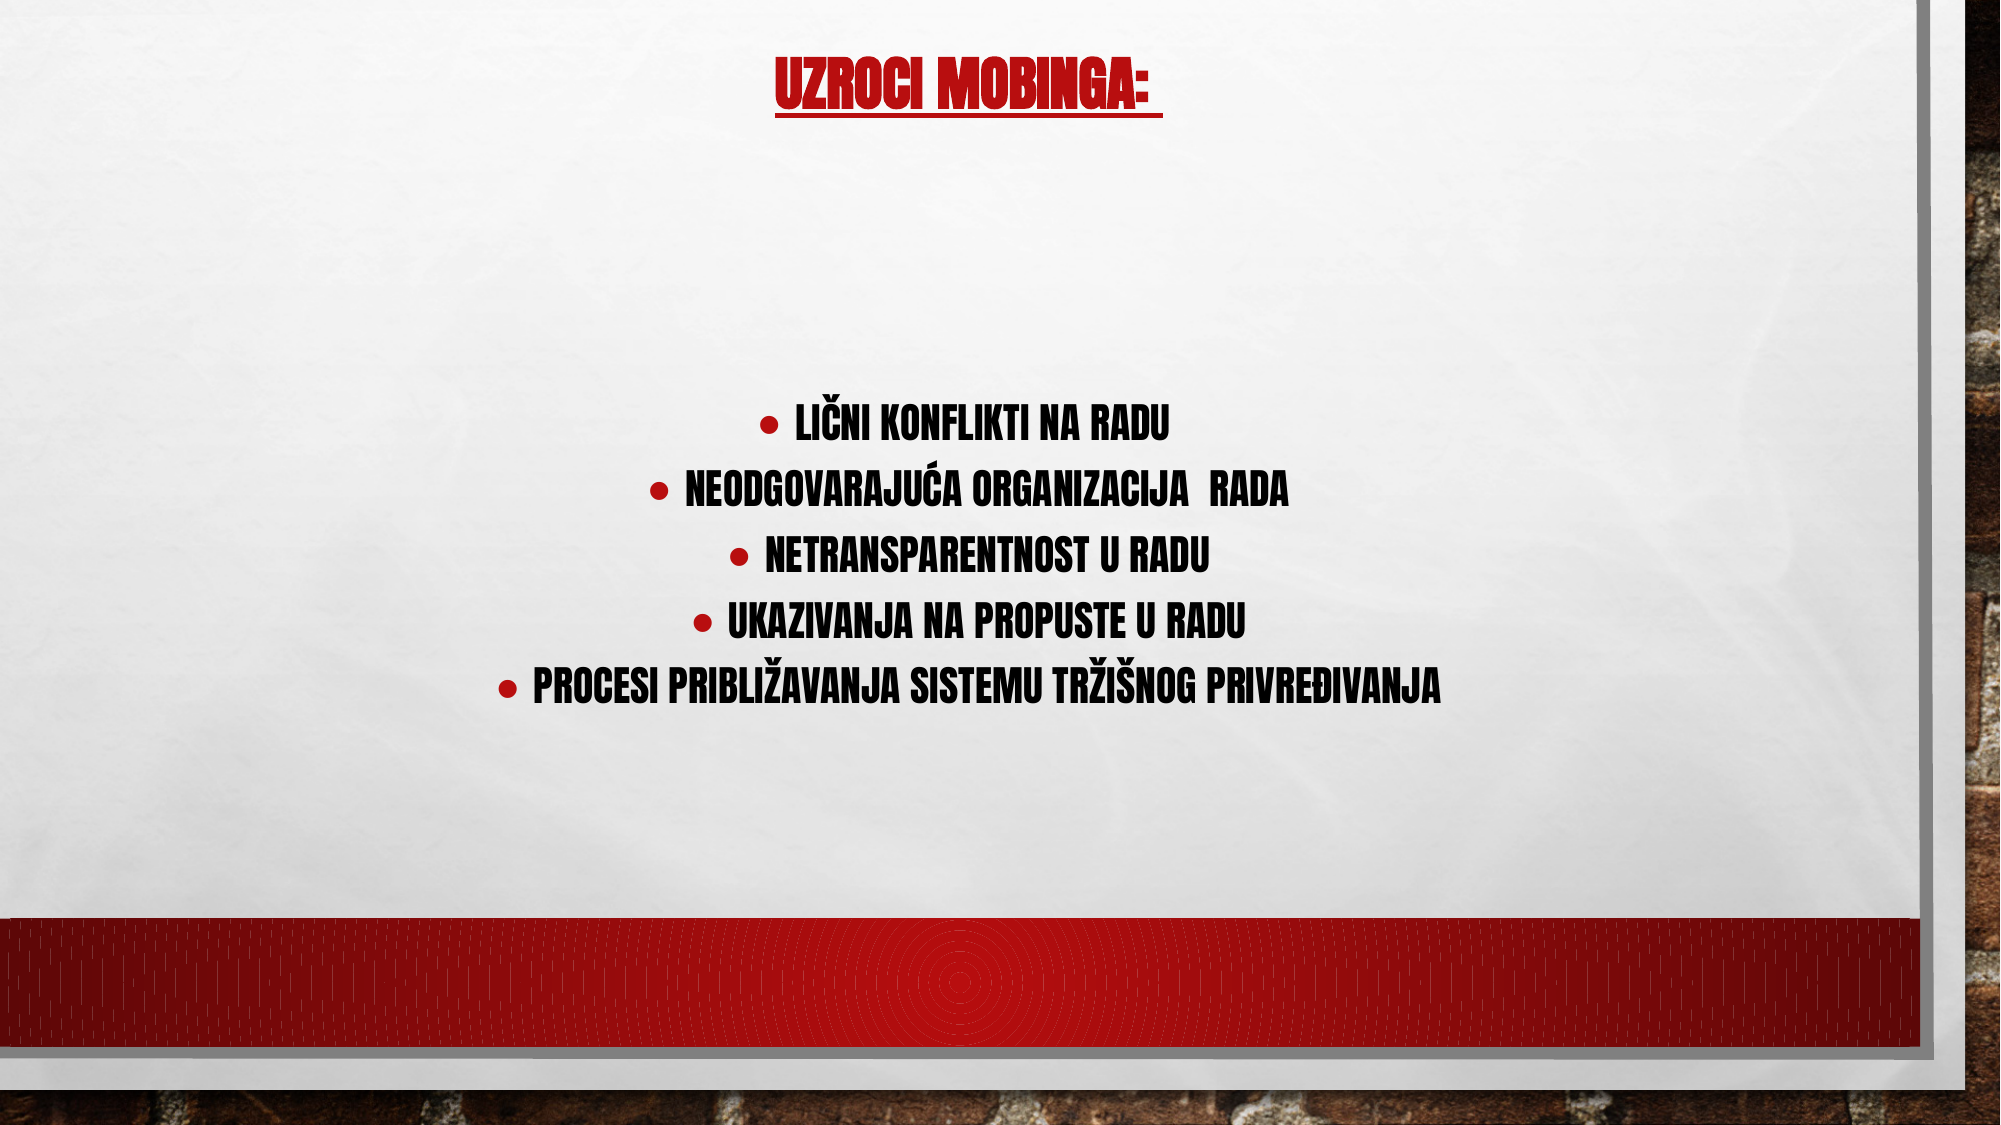

UZROCI mobinga:

Lični konflikti na radu
Neodgovarajuća organizacija  rada
Netransparentnost u radu
Ukazivanja na propuste u radu
Procesi približavanja sistemu tržišnog privređivanja